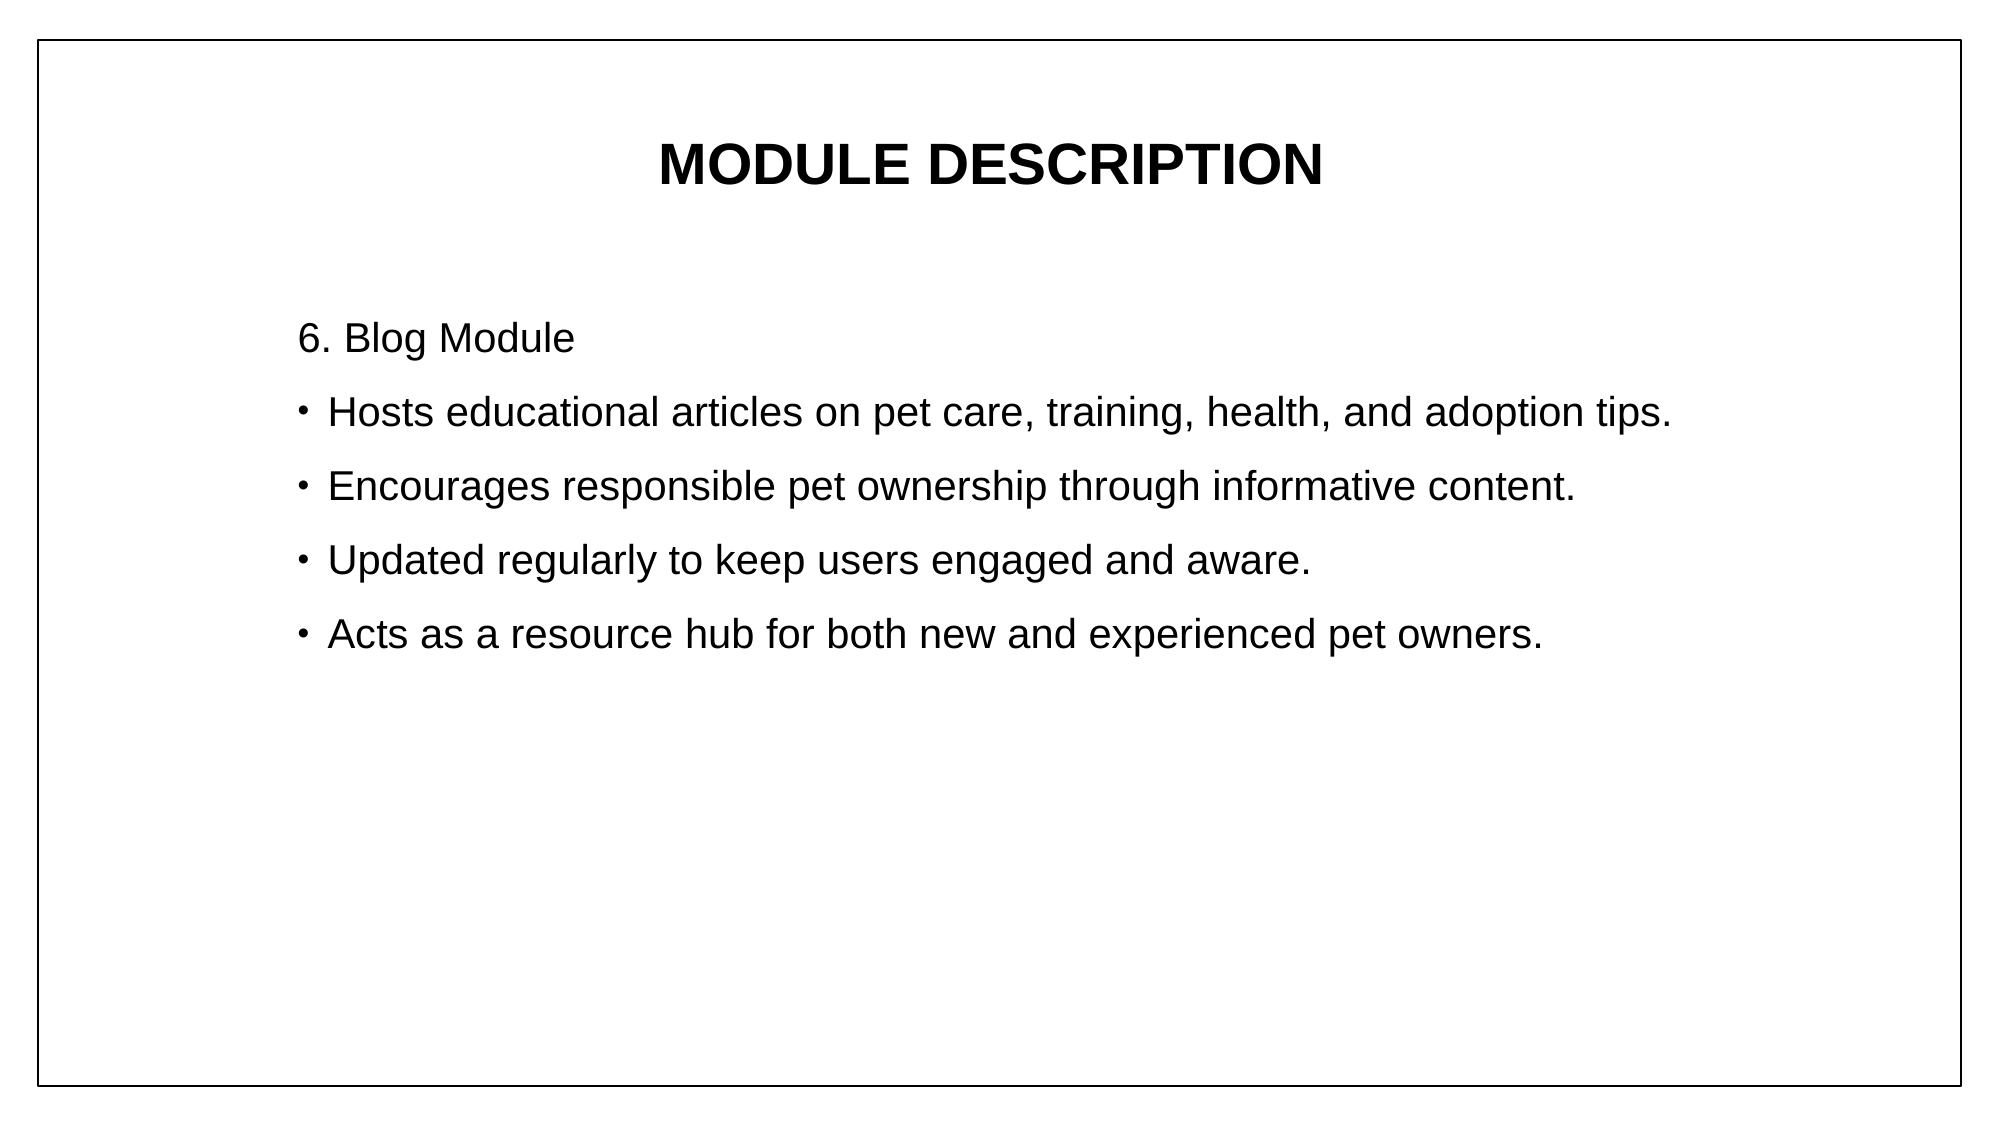

MODULE DESCRIPTION
6. Blog Module
Hosts educational articles on pet care, training, health, and adoption tips.
Encourages responsible pet ownership through informative content.
Updated regularly to keep users engaged and aware.
Acts as a resource hub for both new and experienced pet owners.